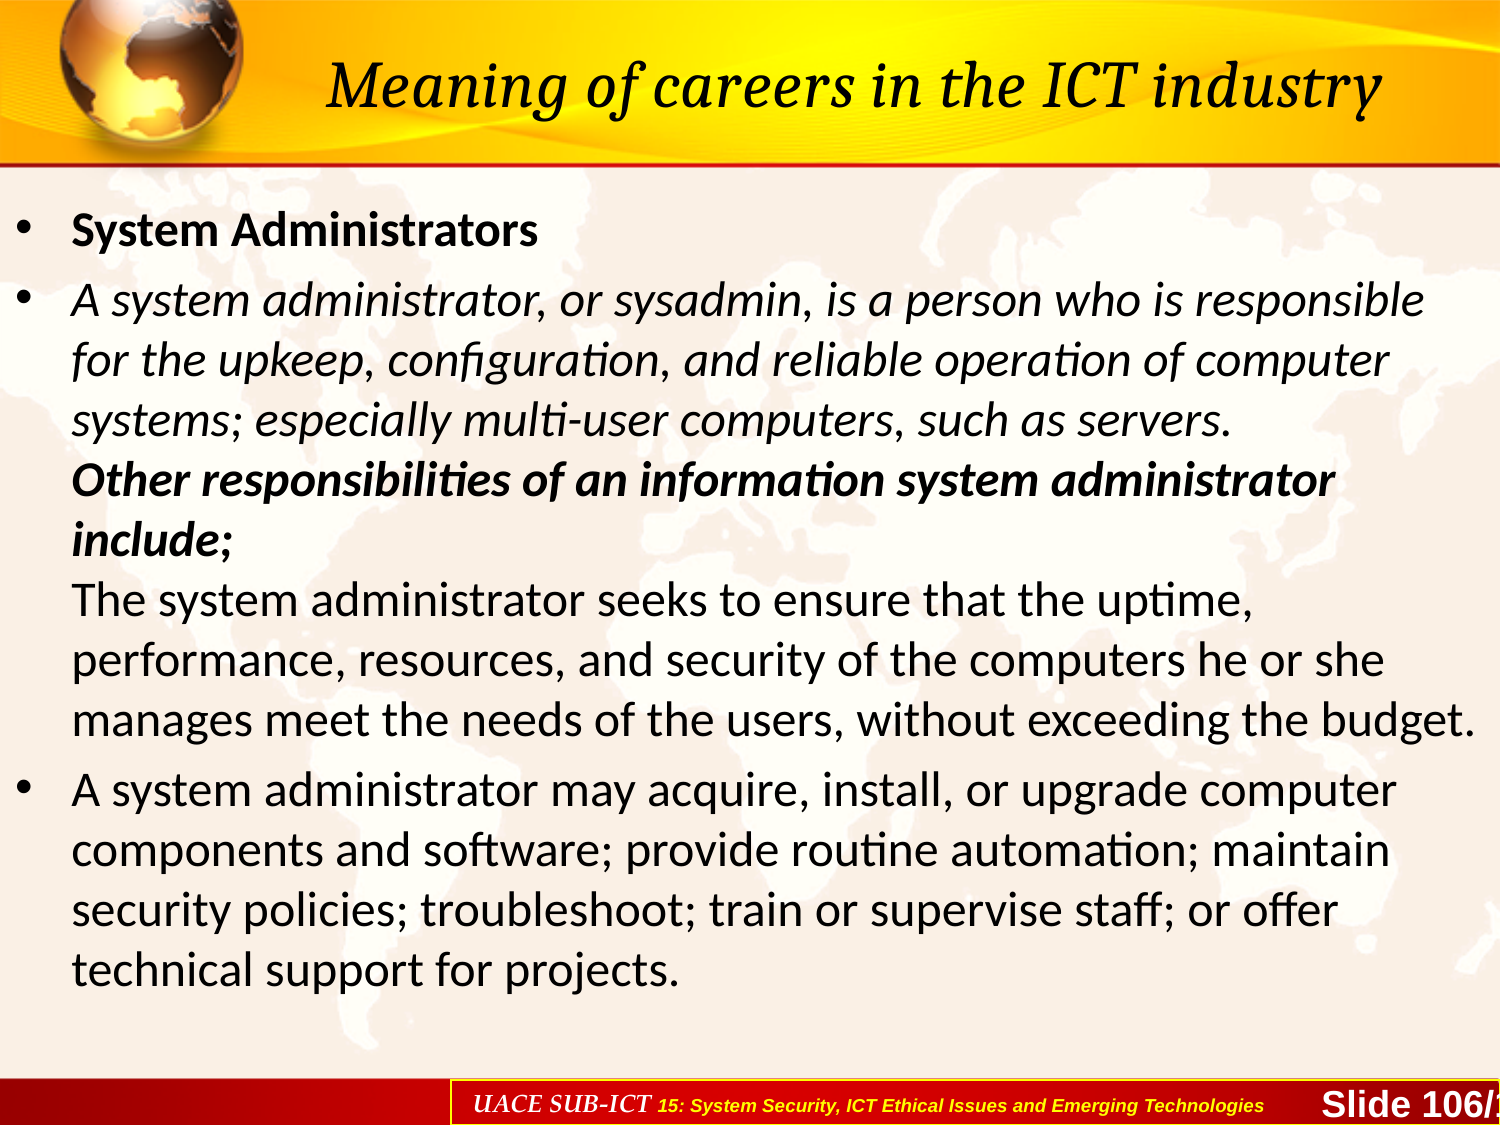

# Meaning of careers in the ICT industry
System Administrators
A system administrator, or sysadmin, is a person who is responsible for the upkeep, configuration, and reliable operation of computer systems; especially multi-user computers, such as servers.
Other responsibilities of an information system administrator include;
The system administrator seeks to ensure that the uptime, performance, resources, and security of the computers he or she manages meet the needs of the users, without exceeding the budget.
A system administrator may acquire, install, or upgrade computer components and software; provide routine automation; maintain security policies; troubleshoot; train or supervise staff; or offer technical support for projects.